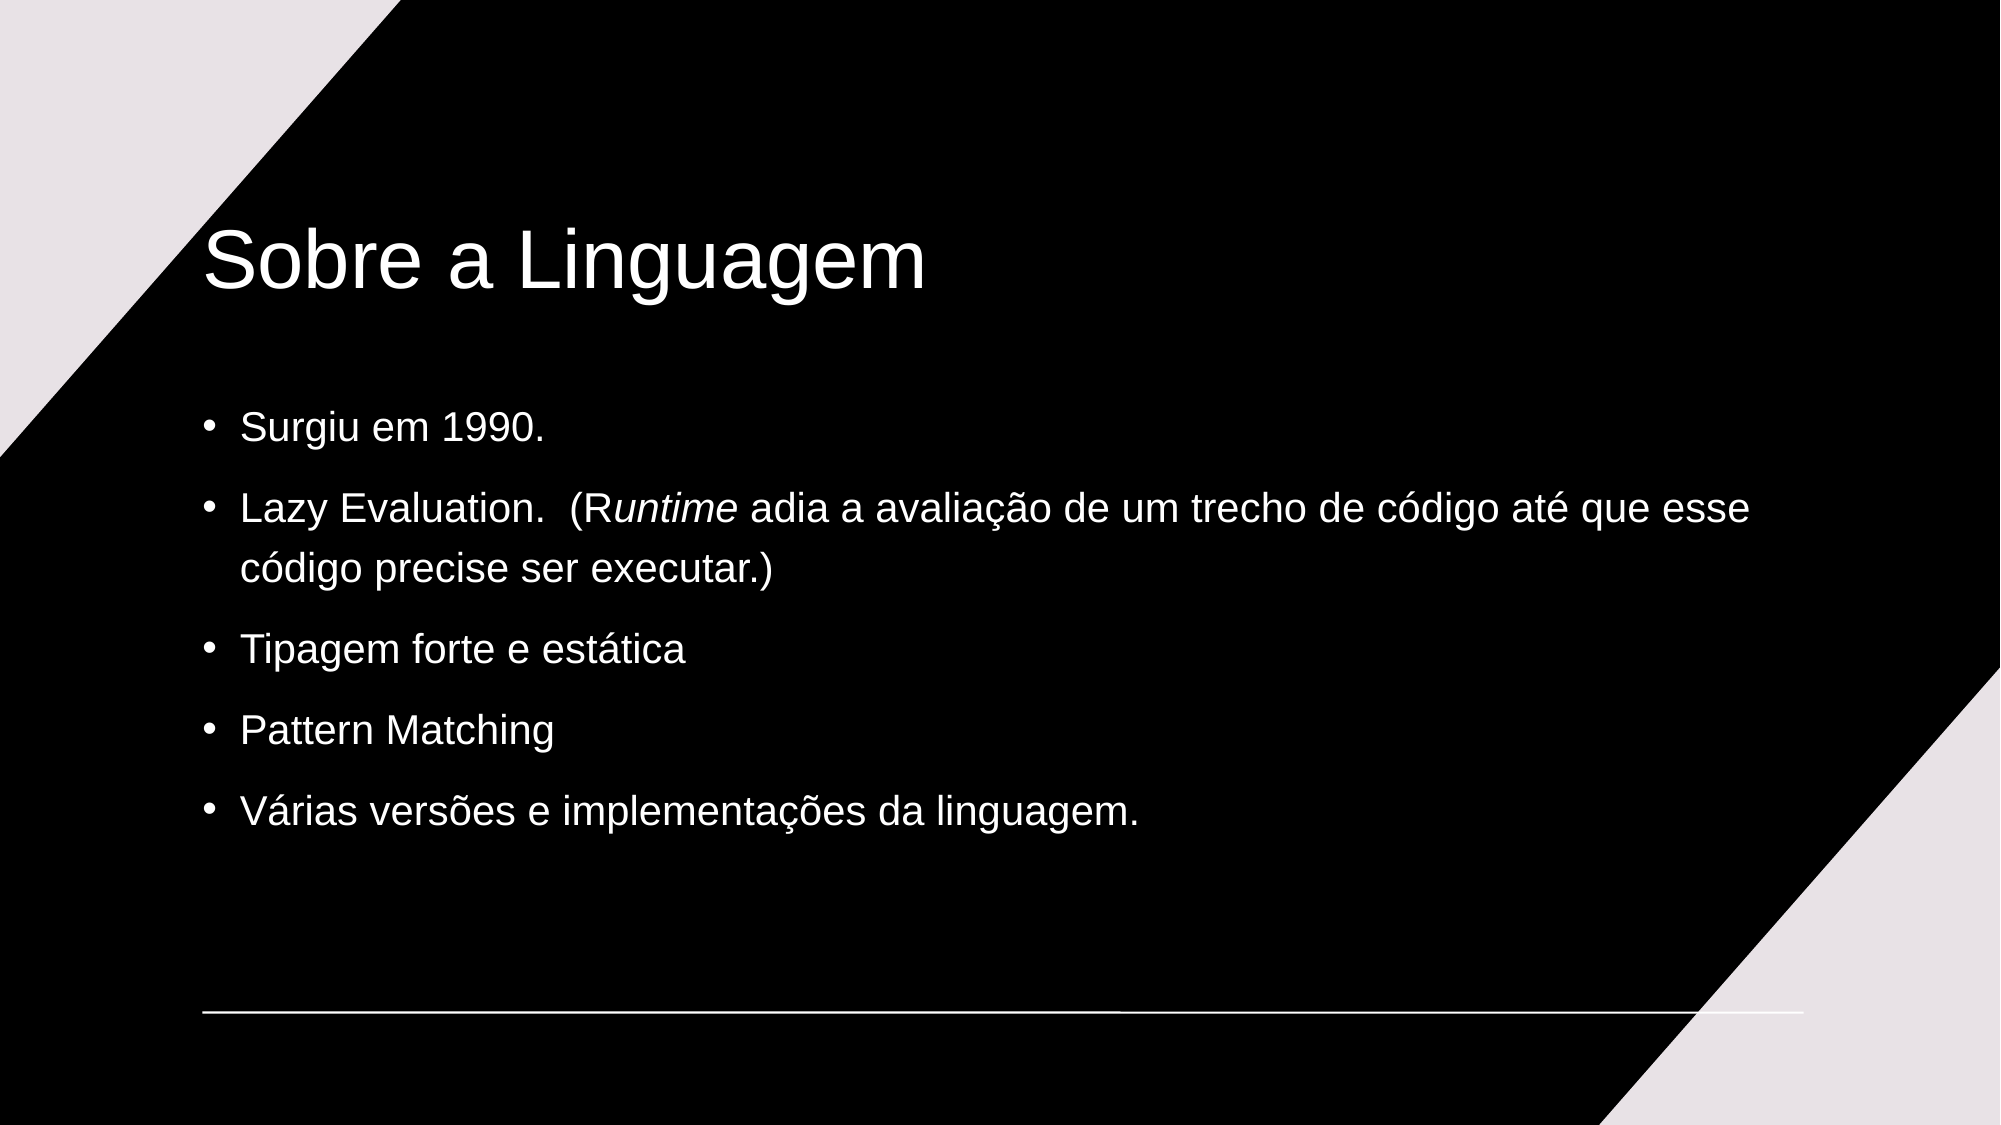

# Sobre a Linguagem
Surgiu em 1990.
Lazy Evaluation.  (Runtime adia a avaliação de um trecho de código até que esse código precise ser executar.)
Tipagem forte e estática
Pattern Matching
Várias versões e implementações da linguagem.